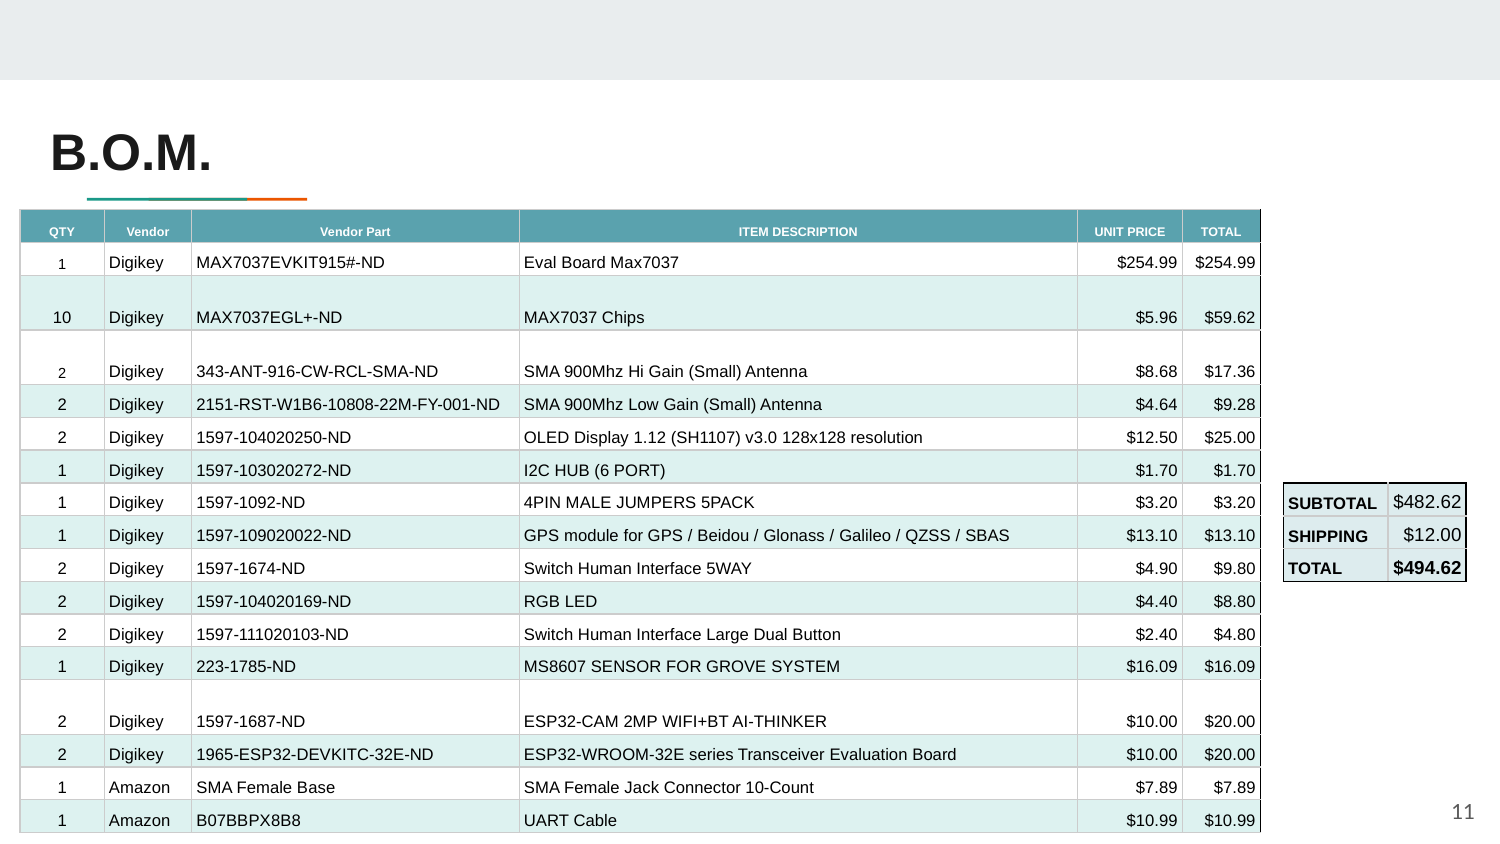

# B.O.M.

| QTY | Vendor | Vendor Part | ITEM DESCRIPTION | UNIT PRICE | TOTAL |
| --- | --- | --- | --- | --- | --- |
| 1 | Digikey | MAX7037EVKIT915#-ND | Eval Board Max7037 | $254.99 | $254.99 |
| 10 | Digikey | MAX7037EGL+-ND | MAX7037 Chips | $5.96 | $59.62 |
| 2 | Digikey | 343-ANT-916-CW-RCL-SMA-ND | SMA 900Mhz Hi Gain (Small) Antenna | $8.68 | $17.36 |
| 2 | Digikey | 2151-RST-W1B6-10808-22M-FY-001-ND | SMA 900Mhz Low Gain (Small) Antenna | $4.64 | $9.28 |
| 2 | Digikey | 1597-104020250-ND | OLED Display 1.12 (SH1107) v3.0 128x128 resolution | $12.50 | $25.00 |
| 1 | Digikey | 1597-103020272-ND | I2C HUB (6 PORT) | $1.70 | $1.70 |
| 1 | Digikey | 1597-1092-ND | 4PIN MALE JUMPERS 5PACK | $3.20 | $3.20 |
| 1 | Digikey | 1597-109020022-ND | GPS module for GPS / Beidou / Glonass / Galileo / QZSS / SBAS | $13.10 | $13.10 |
| 2 | Digikey | 1597-1674-ND | Switch Human Interface 5WAY | $4.90 | $9.80 |
| 2 | Digikey | 1597-104020169-ND | RGB LED | $4.40 | $8.80 |
| 2 | Digikey | 1597-111020103-ND | Switch Human Interface Large Dual Button | $2.40 | $4.80 |
| 1 | Digikey | 223-1785-ND | MS8607 SENSOR FOR GROVE SYSTEM | $16.09 | $16.09 |
| 2 | Digikey | 1597-1687-ND | ESP32-CAM 2MP WIFI+BT AI-THINKER | $10.00 | $20.00 |
| 2 | Digikey | 1965-ESP32-DEVKITC-32E-ND | ESP32-WROOM-32E series Transceiver Evaluation Board | $10.00 | $20.00 |
| 1 | Amazon | SMA Female Base | SMA Female Jack Connector 10-Count | $7.89 | $7.89 |
| 1 | Amazon | B07BBPX8B8 | UART Cable | $10.99 | $10.99 |
| SUBTOTAL | $482.62 |
| --- | --- |
| SHIPPING | $12.00 |
| TOTAL | $494.62 |
11